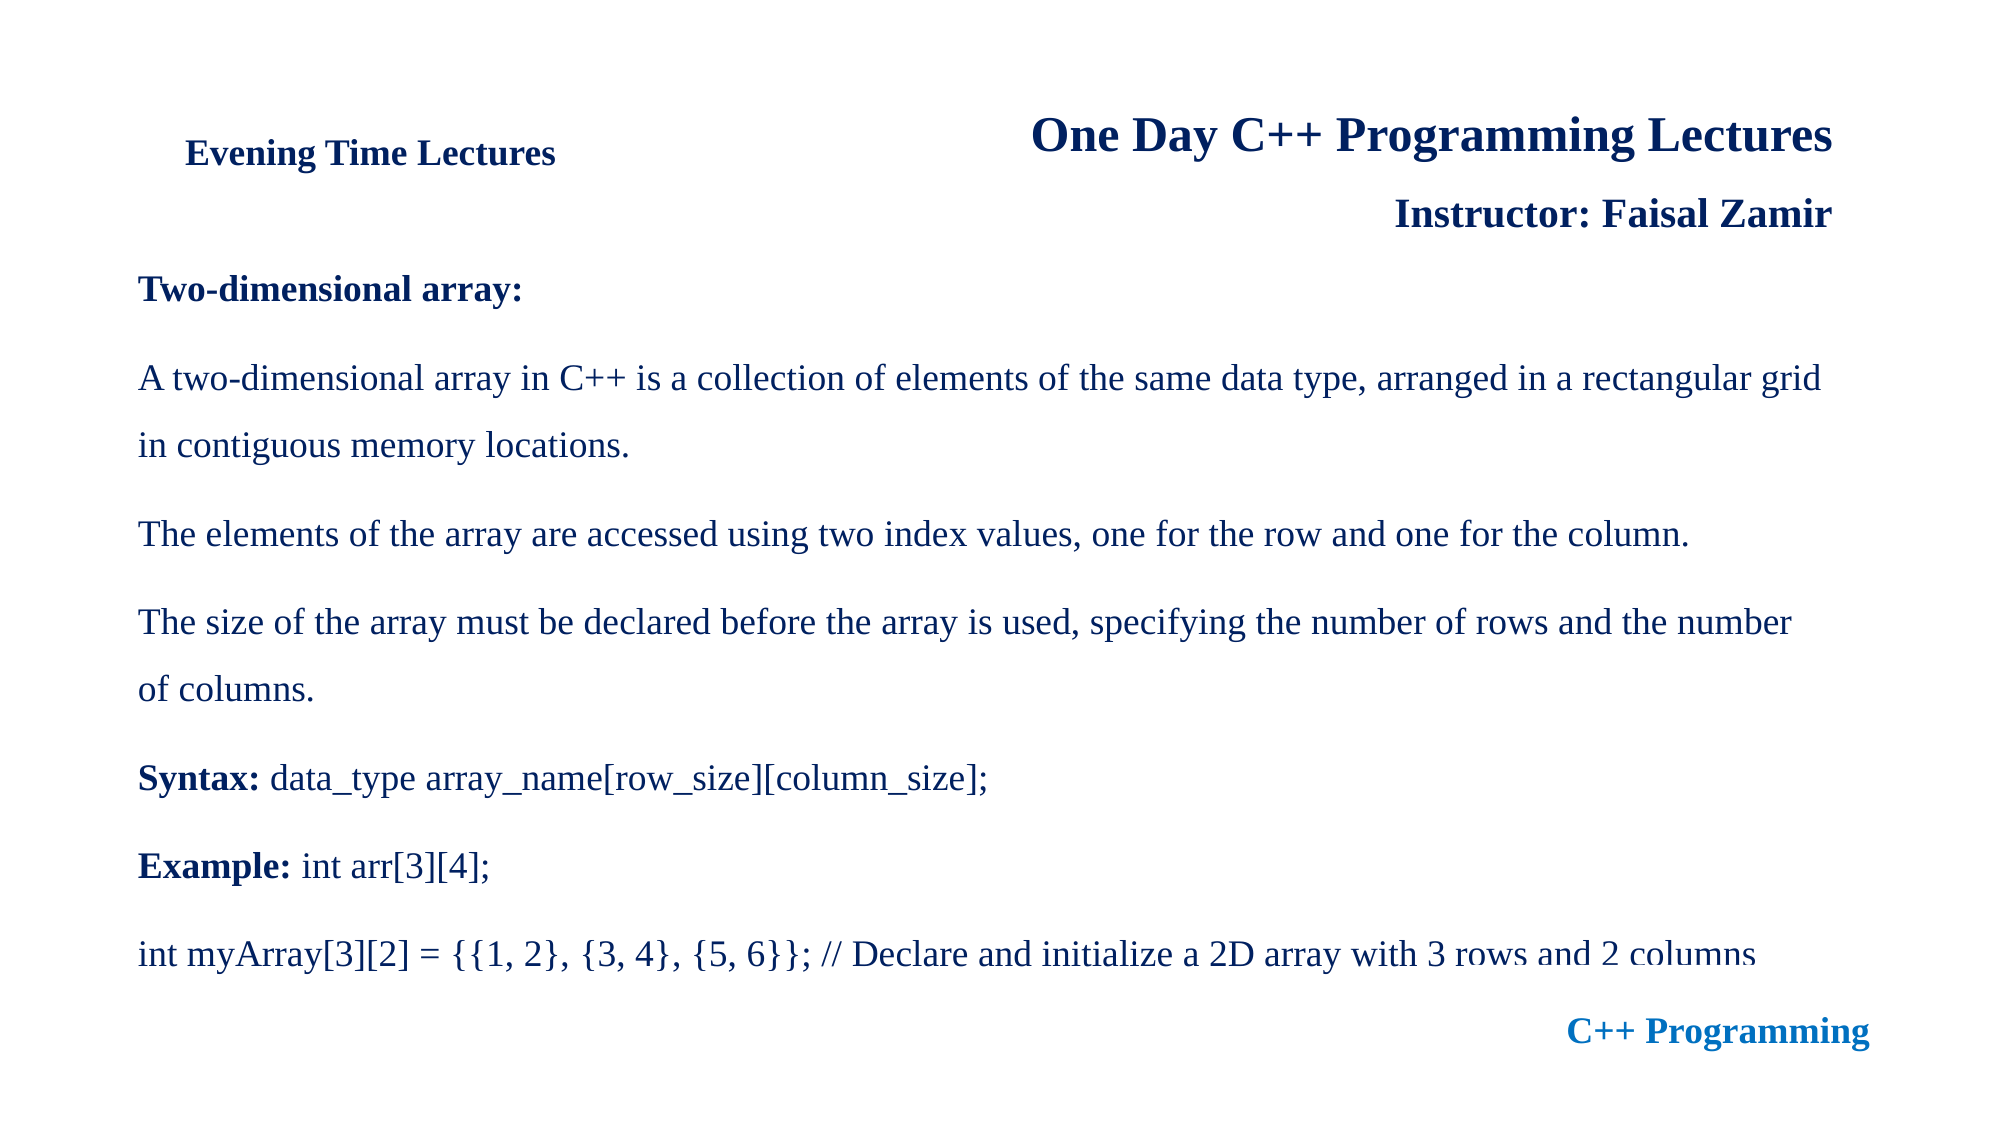

One Day C++ Programming Lectures
Instructor: Faisal Zamir
Evening Time Lectures
Two-dimensional array:
A two-dimensional array in C++ is a collection of elements of the same data type, arranged in a rectangular grid in contiguous memory locations.
The elements of the array are accessed using two index values, one for the row and one for the column.
The size of the array must be declared before the array is used, specifying the number of rows and the number of columns.
Syntax: data_type array_name[row_size][column_size];
Example: int arr[3][4];
int myArray[3][2] = {{1, 2}, {3, 4}, {5, 6}}; // Declare and initialize a 2D array with 3 rows and 2 columns
C++ Programming